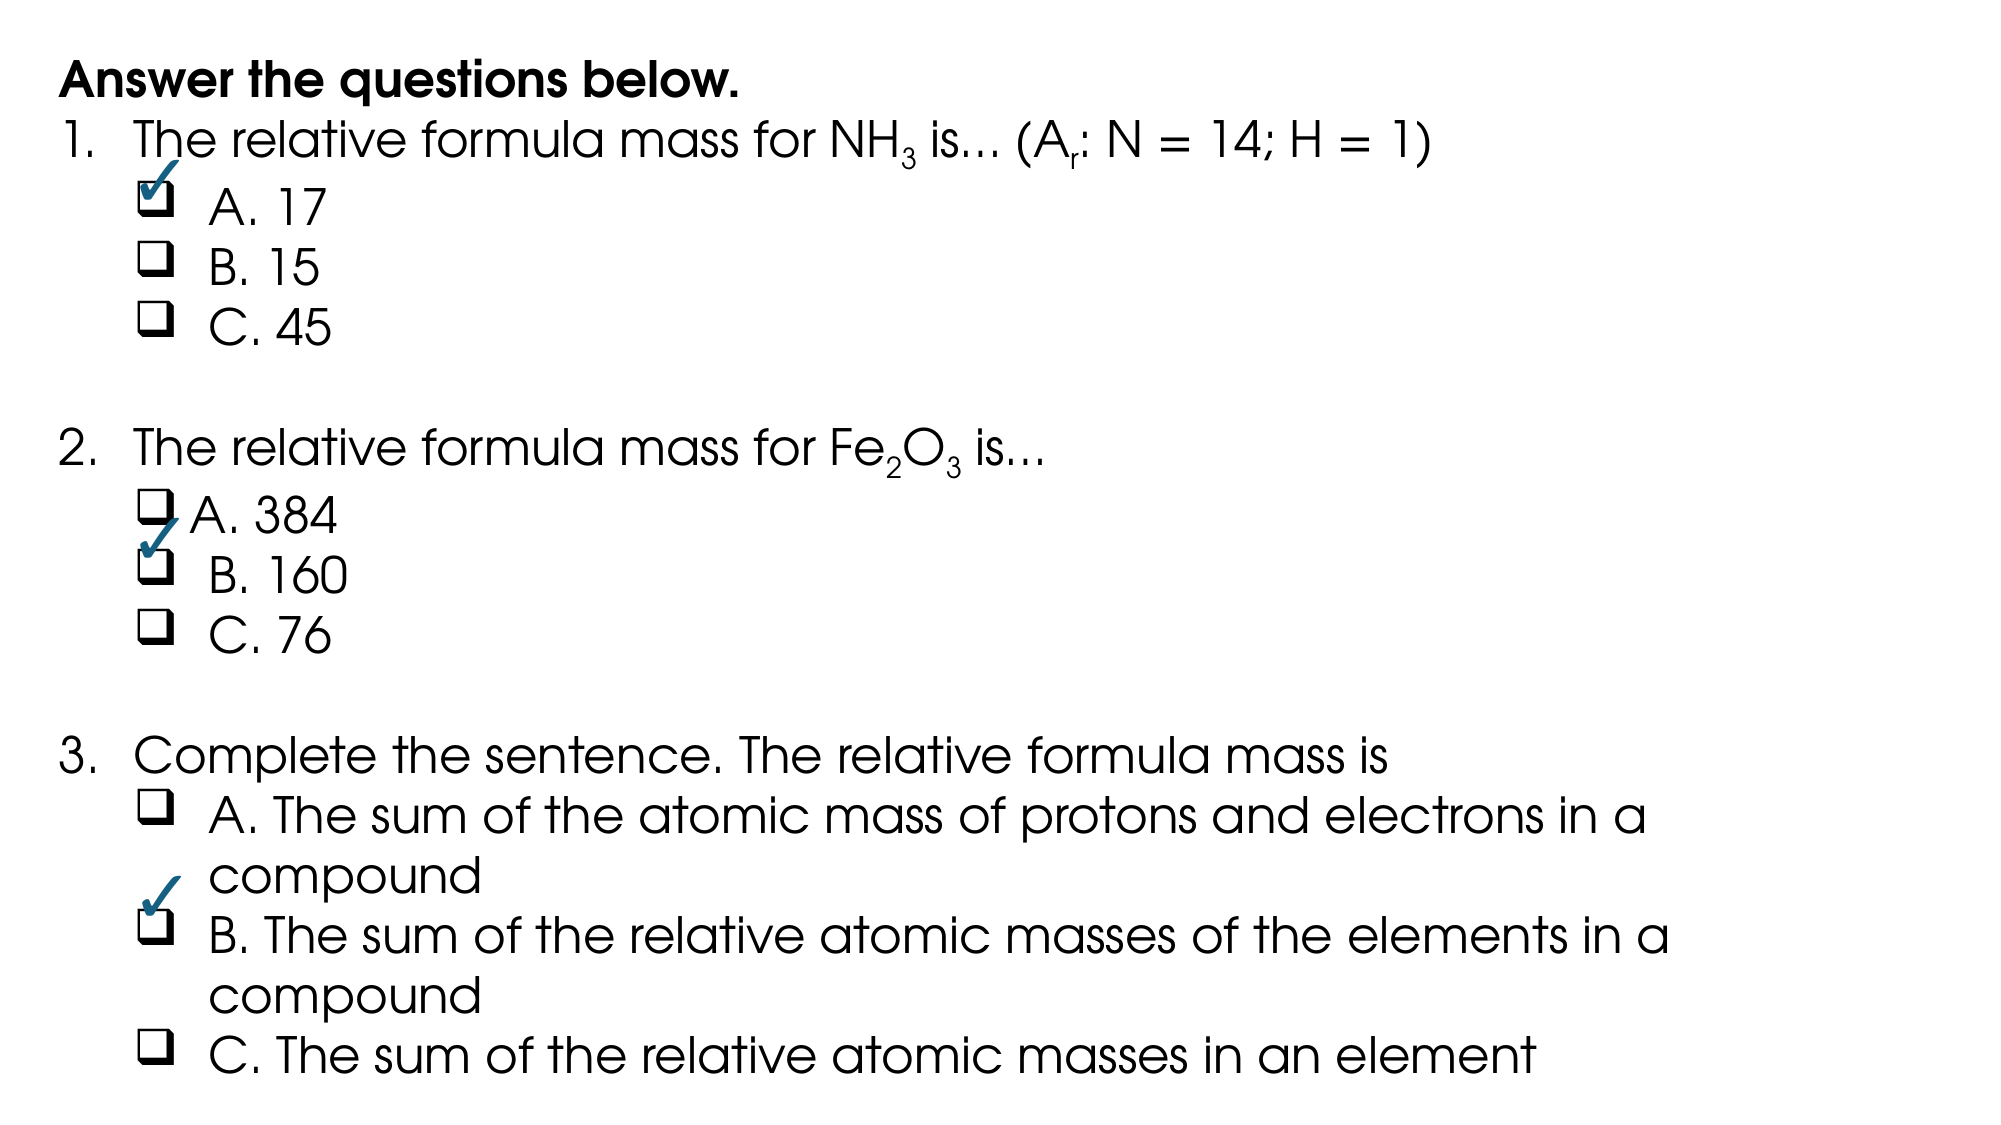

Answer the questions below.
The relative formula mass for NH3 is… (Ar: N = 14; H = 1)
A. 17
B. 15
C. 45

The relative formula mass for Fe2O3 is…
A. 384
B. 160
C. 76

Complete the sentence. The relative formula mass is
A. The sum of the atomic mass of protons and electrons in a compound
B. The sum of the relative atomic masses of the elements in a compound
C. The sum of the relative atomic masses in an element
✓
✓
✓